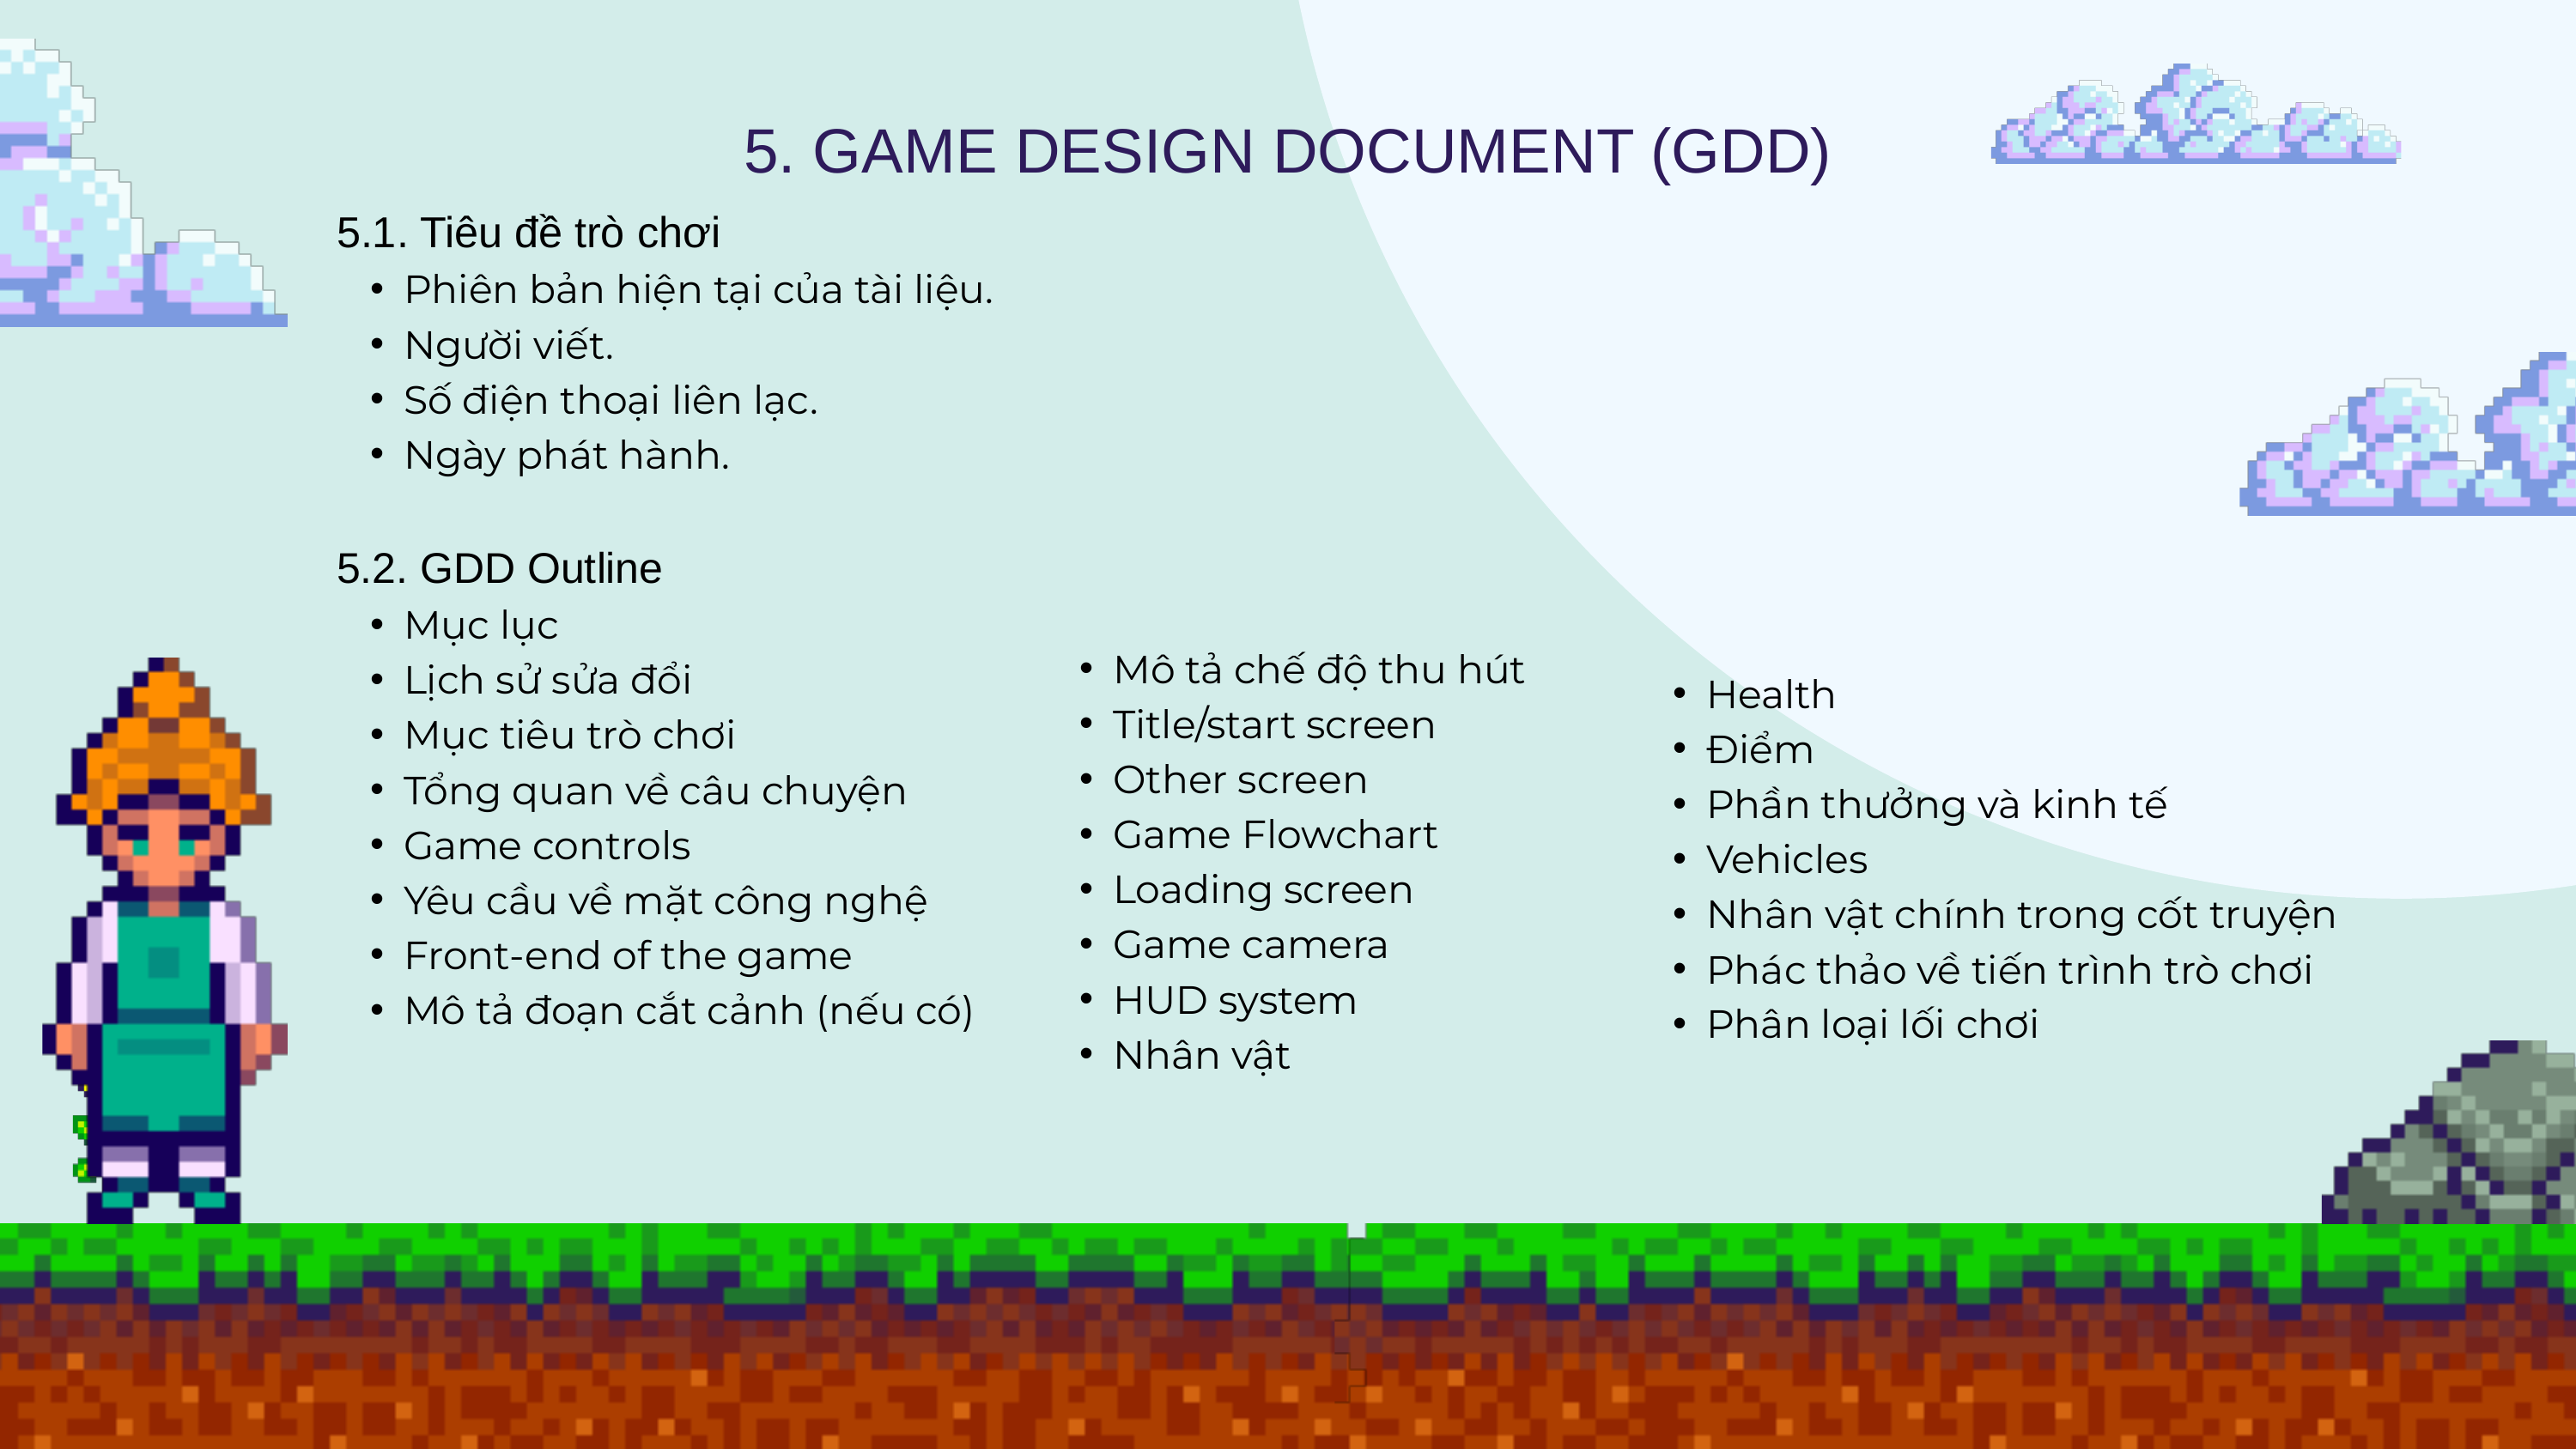

5. GAME DESIGN DOCUMENT (GDD)
5.1. Tiêu đề trò chơi
Phiên bản hiện tại của tài liệu.
Người viết.
Số điện thoại liên lạc.
Ngày phát hành.

5.2. GDD Outline
Mục lục
Lịch sử sửa đổi
Mục tiêu trò chơi
Tổng quan về câu chuyện
Game controls
Yêu cầu về mặt công nghệ
Front-end of the game
Mô tả đoạn cắt cảnh (nếu có)

Health
Điểm
Phần thưởng và kinh tế
Vehicles
Nhân vật chính trong cốt truyện
Phác thảo về tiến trình trò chơi
Phân loại lối chơi

Mô tả chế độ thu hút
Title/start screen
Other screen
Game Flowchart
Loading screen
Game camera
HUD system
Nhân vật